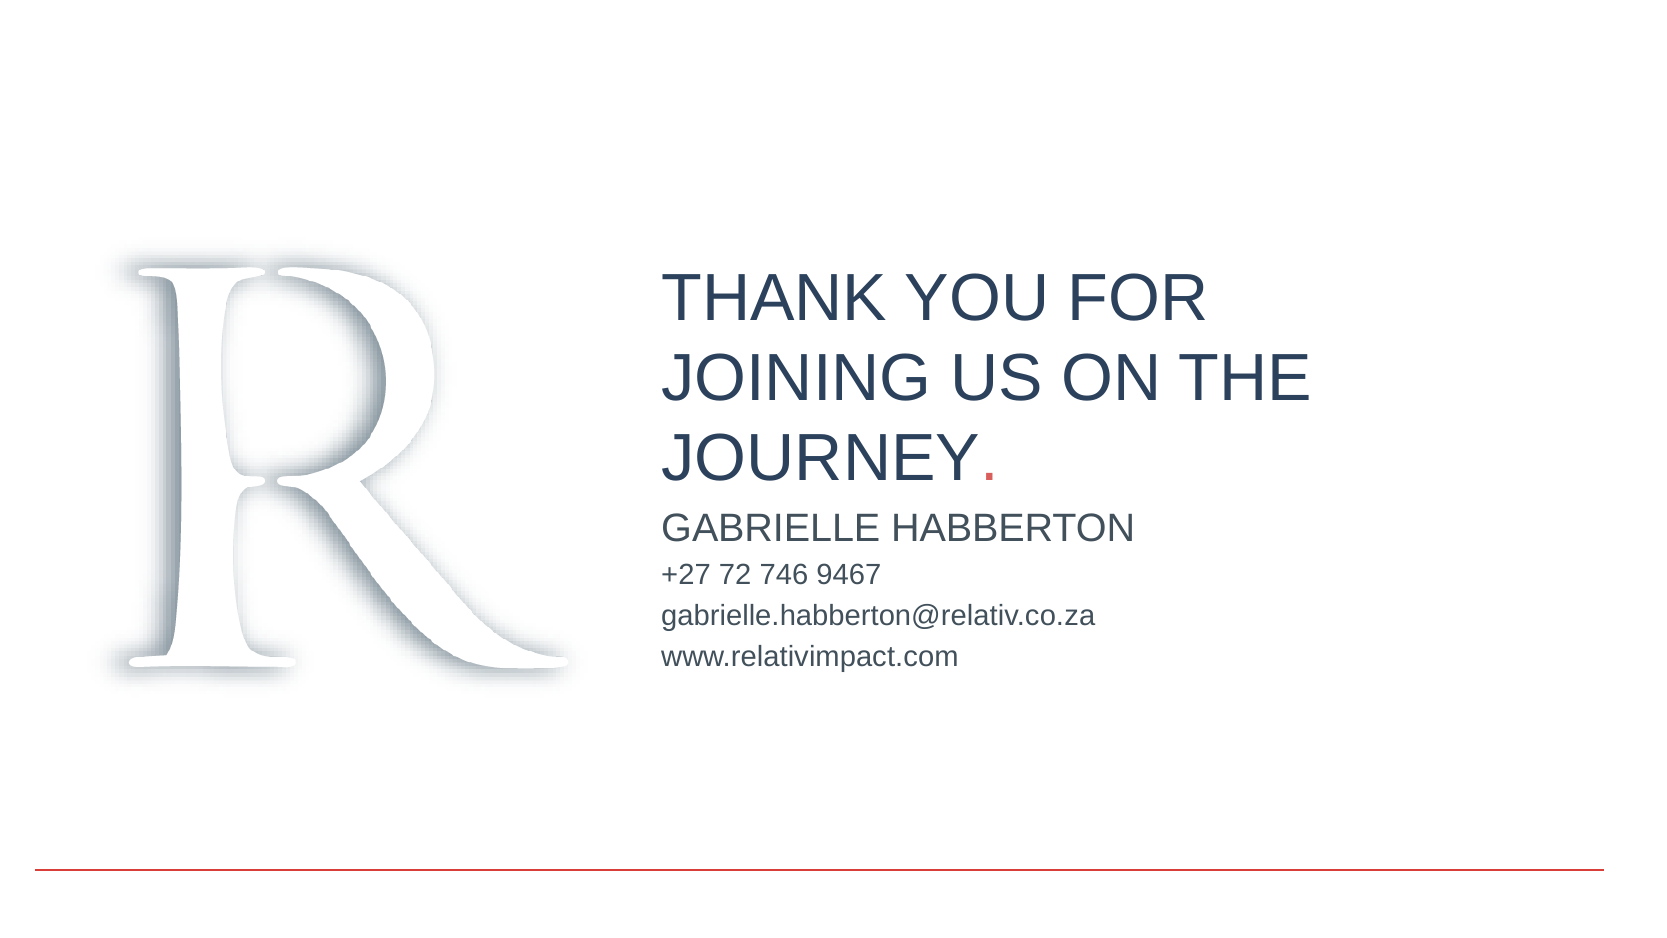

# THANK YOU for JOINinG us on the JOURNEY.
GABRIELLE HABBERTON
+27 72 746 9467
gabrielle.habberton@relativ.co.za
www.relativimpact.com